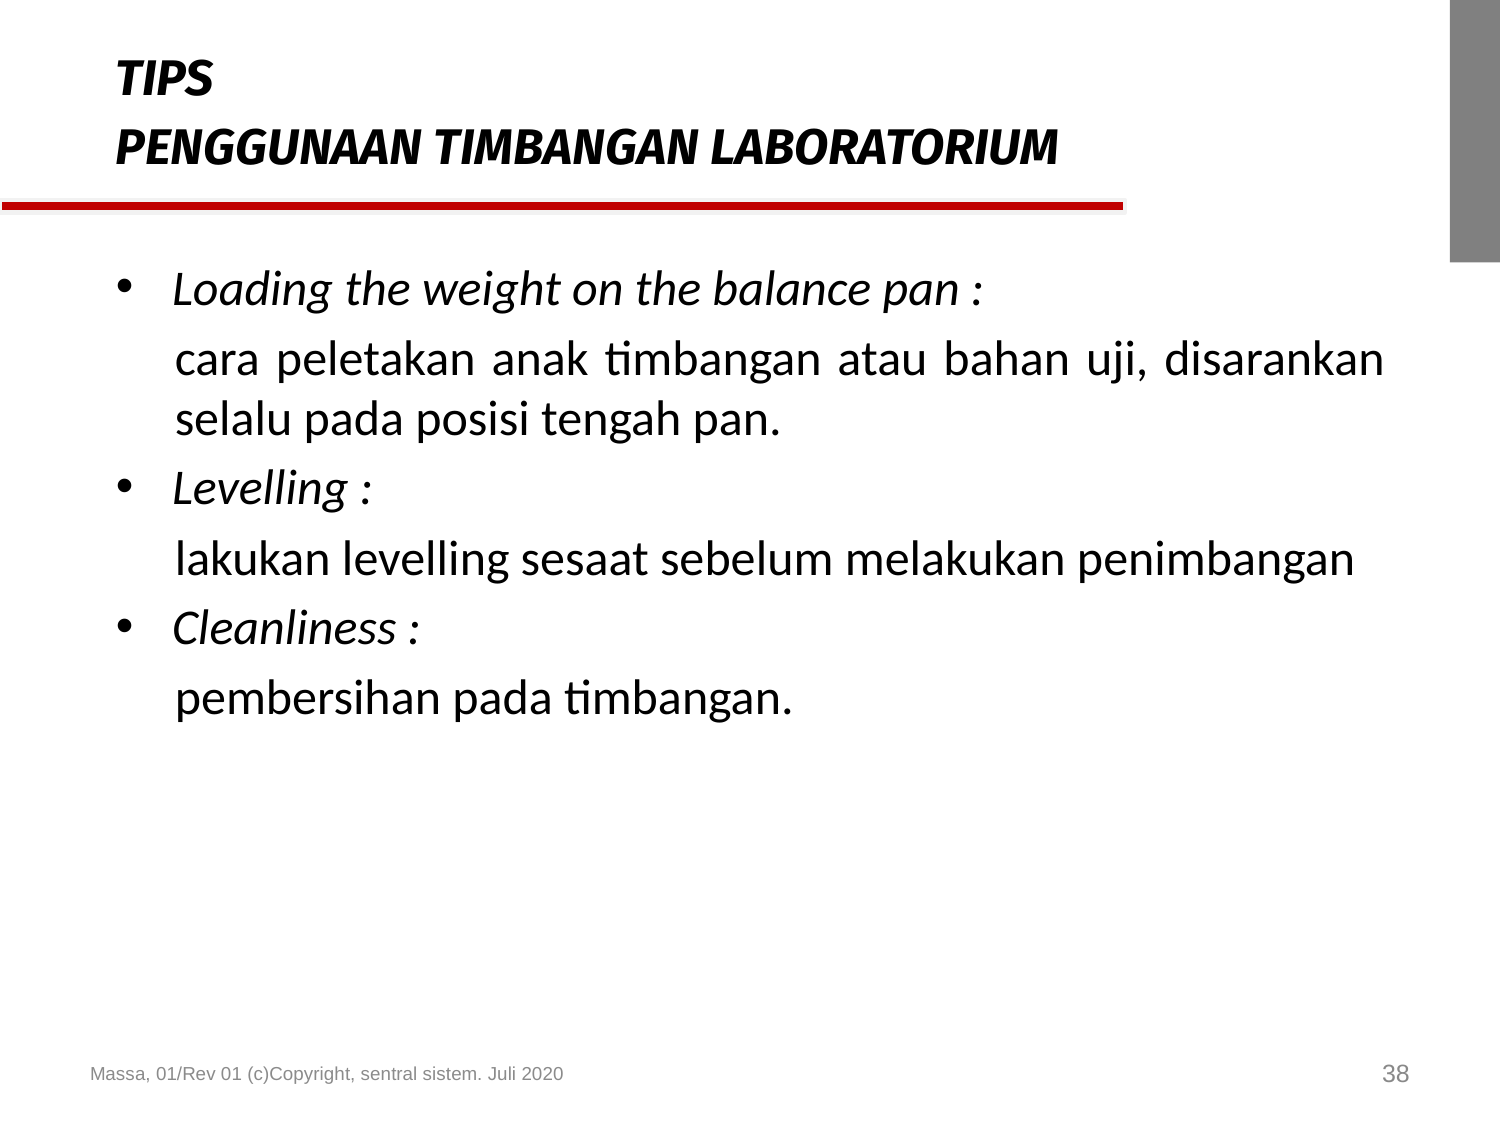

TIPS
PENGGUNAAN TIMBANGAN LABORATORIUM

Loading the weight on the balance pan :
cara peletakan anak timbangan atau bahan uji, disarankan selalu pada posisi tengah pan.
Levelling :
lakukan levelling sesaat sebelum melakukan penimbangan
Cleanliness :
pembersihan pada timbangan.

Massa, 01/Rev 01 (c)Copyright, sentral sistem. Juli 2020
38